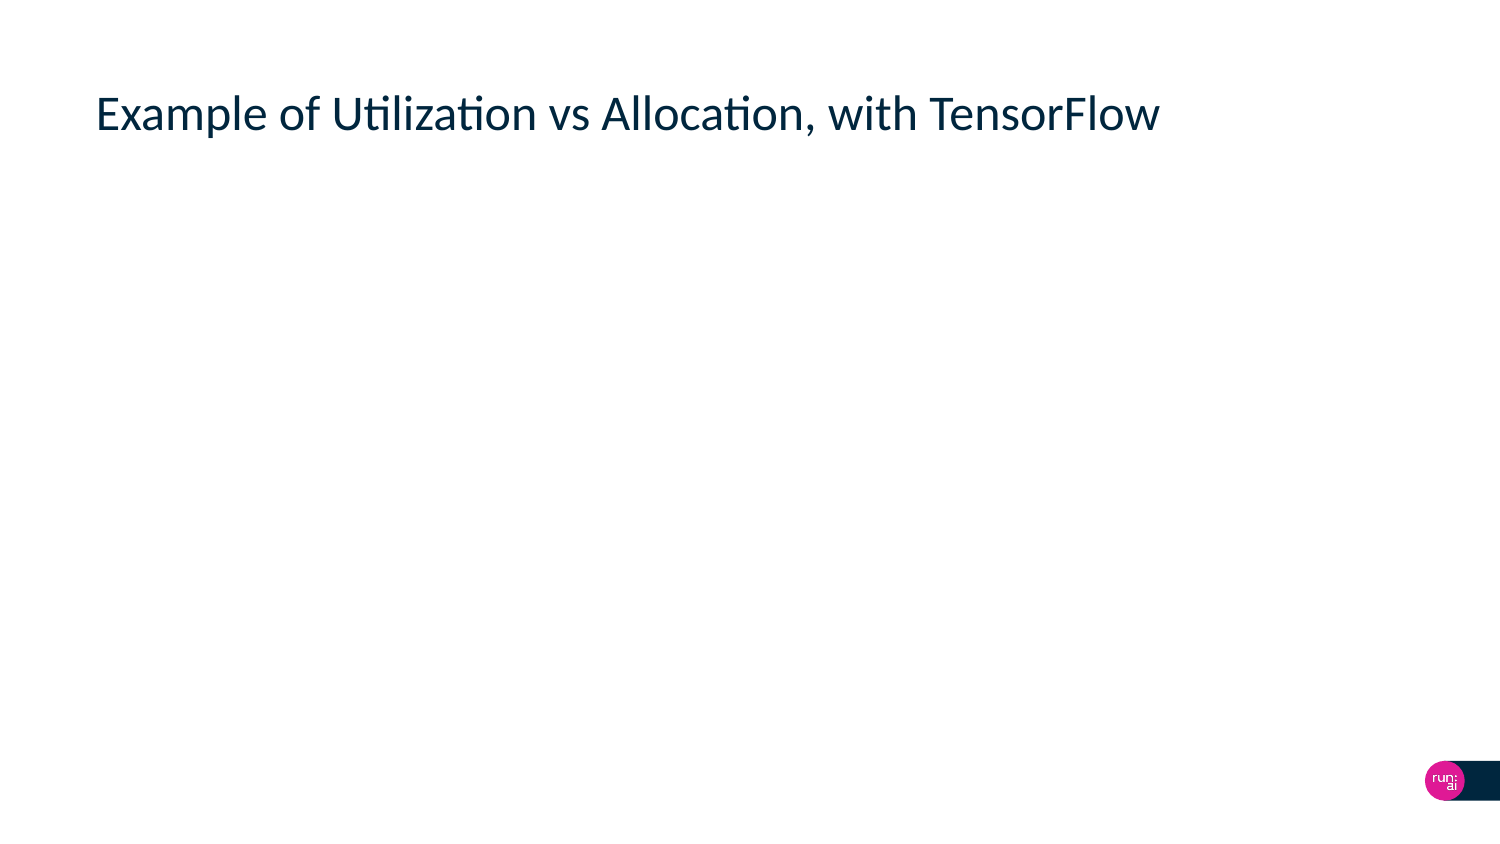

# Example of Utilization vs Allocation, with TensorFlow